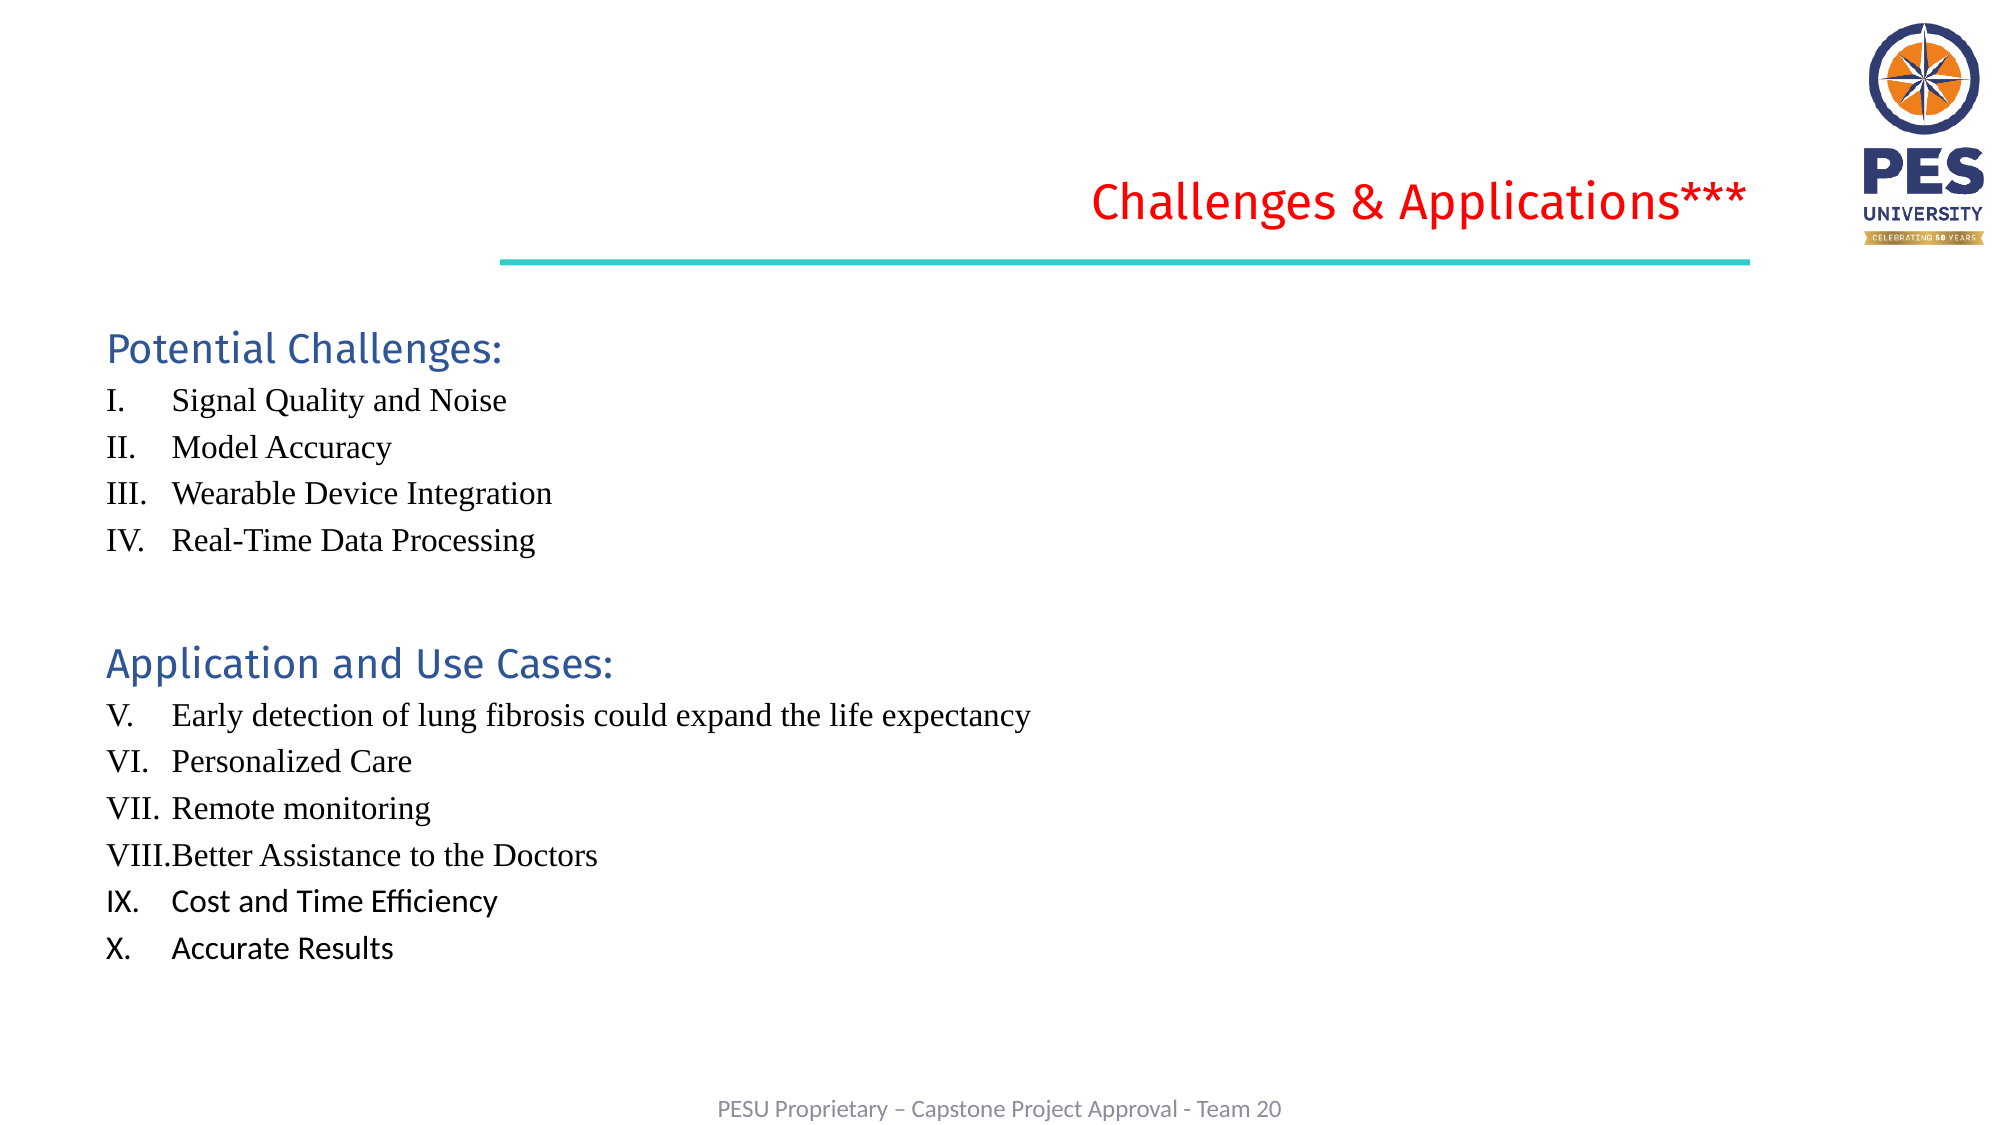

Challenges & Applications***

Potential Challenges:
Signal Quality and Noise
Model Accuracy
Wearable Device Integration
Real-Time Data Processing

Application and Use Cases:
Early detection of lung fibrosis could expand the life expectancy
Personalized Care
Remote monitoring
Better Assistance to the Doctors
Cost and Time Efficiency
Accurate Results

PESU Proprietary – Capstone Project Approval - Team 20